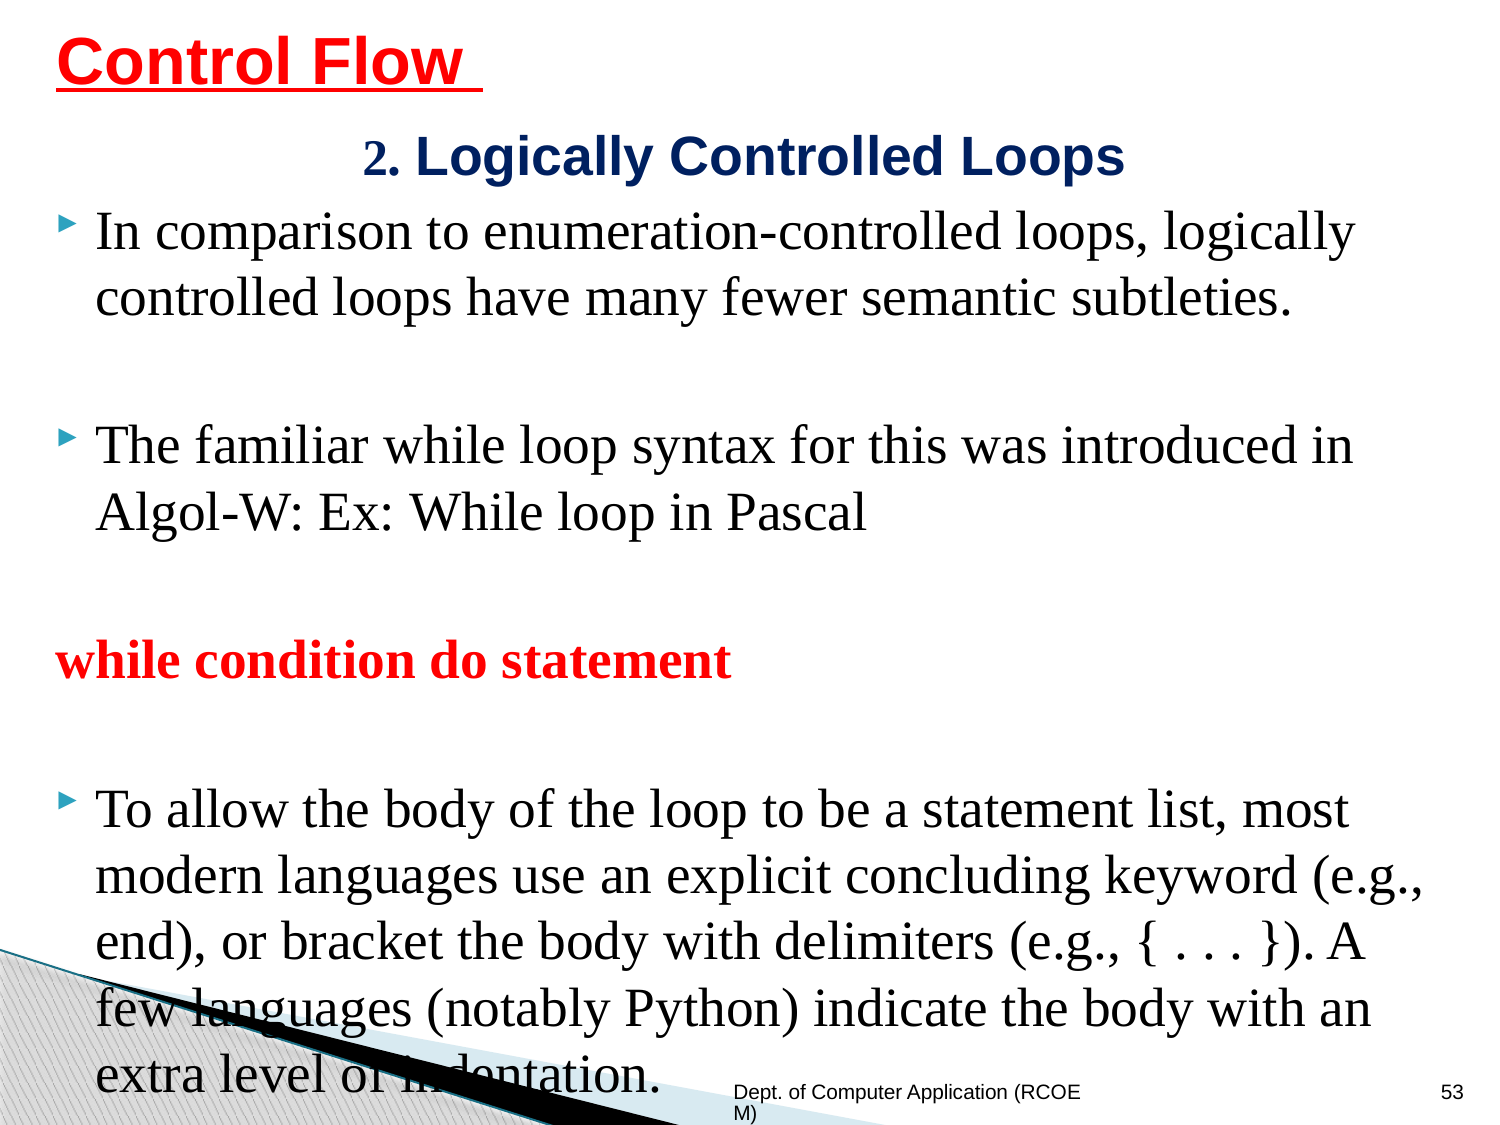

# Control Flow
2. Logically Controlled Loops
In comparison to enumeration-controlled loops, logically controlled loops have many fewer semantic subtleties.

The familiar while loop syntax for this was introduced in Algol-W: Ex: While loop in Pascal

while condition do statement

To allow the body of the loop to be a statement list, most modern languages use an explicit concluding keyword (e.g., end), or bracket the body with delimiters (e.g., { . . . }). A few languages (notably Python) indicate the body with an extra level of indentation.

Dept. of Computer Application (RCOEM)
53